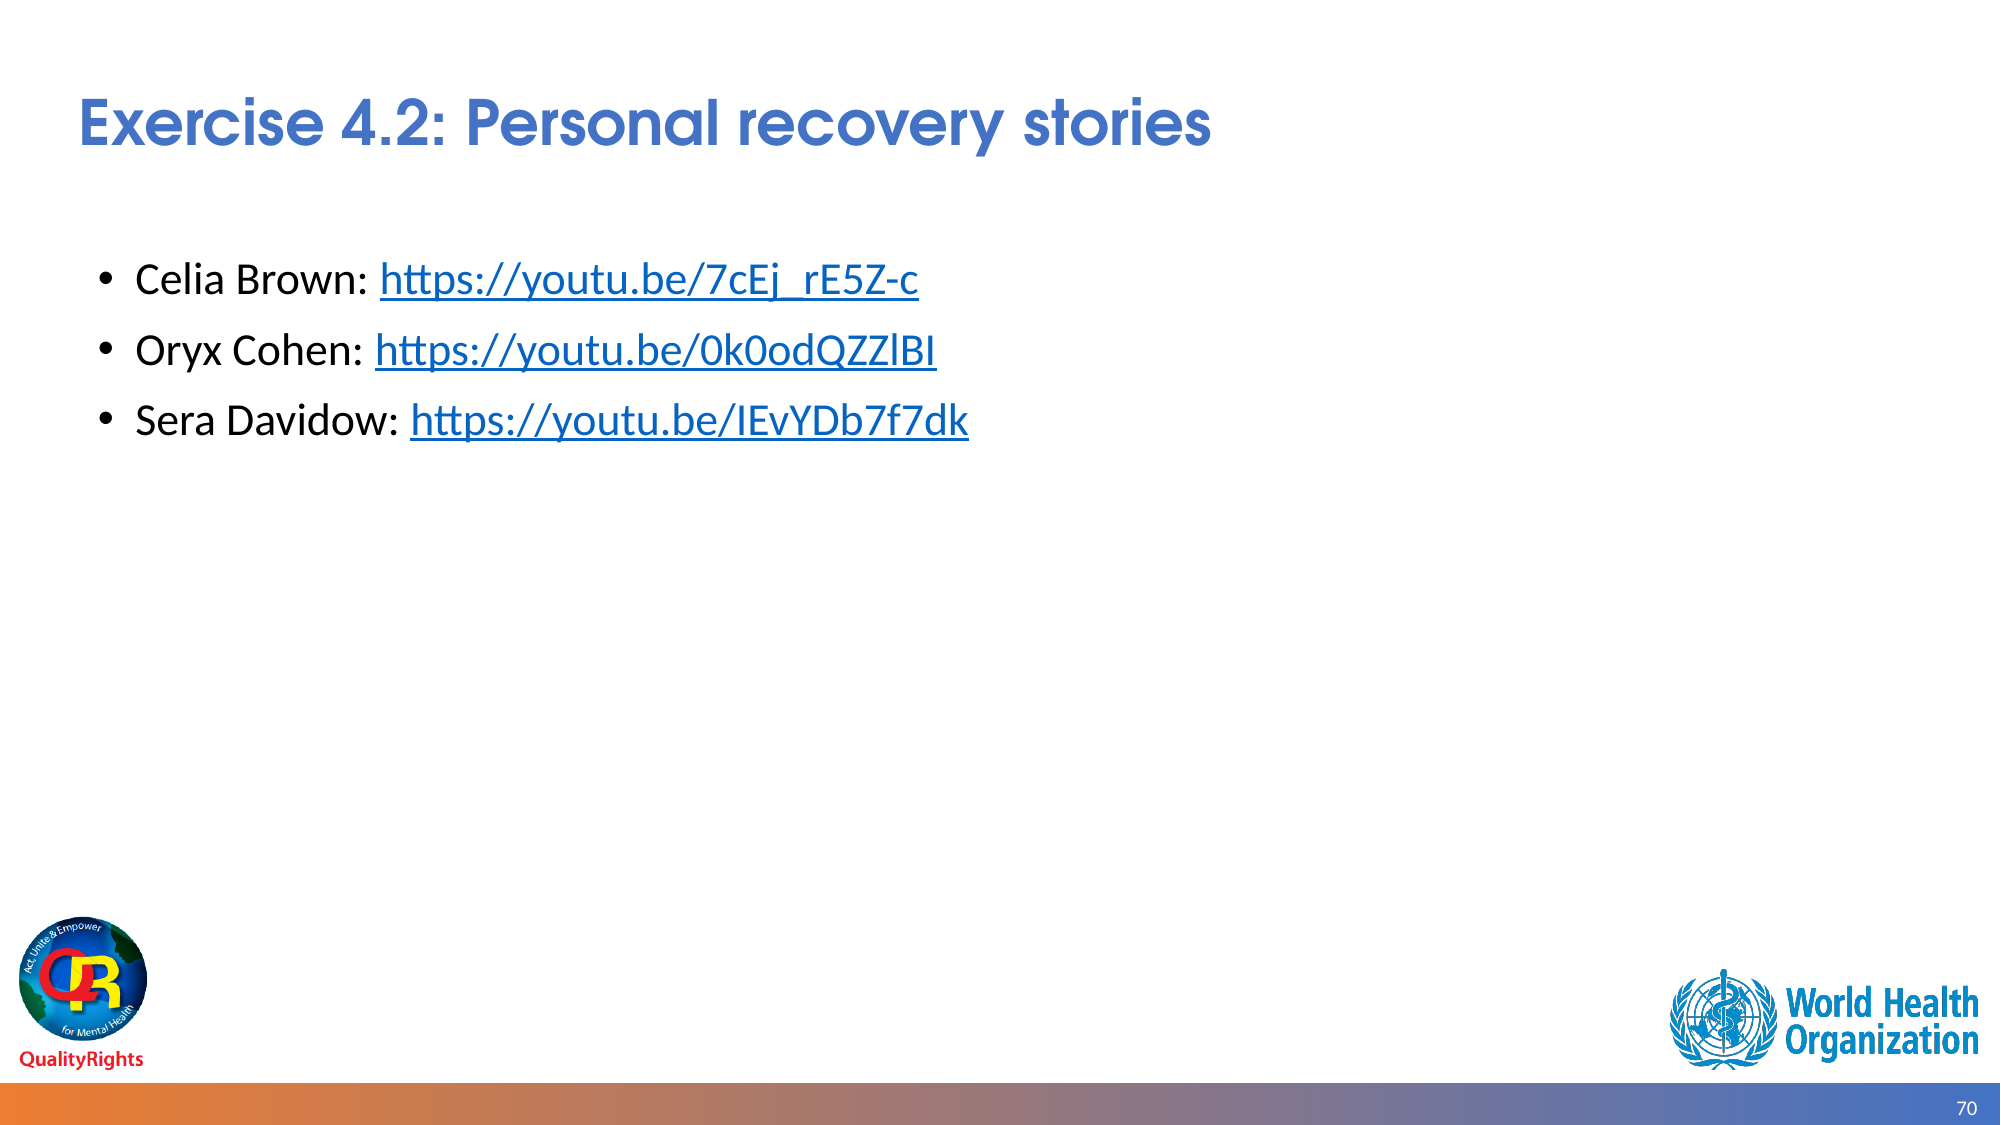

# Exercise 4.2: Personal recovery stories
Celia Brown: https://youtu.be/7cEj_rE5Z-c
Oryx Cohen: https://youtu.be/0k0odQZZlBI
Sera Davidow: https://youtu.be/IEvYDb7f7dk